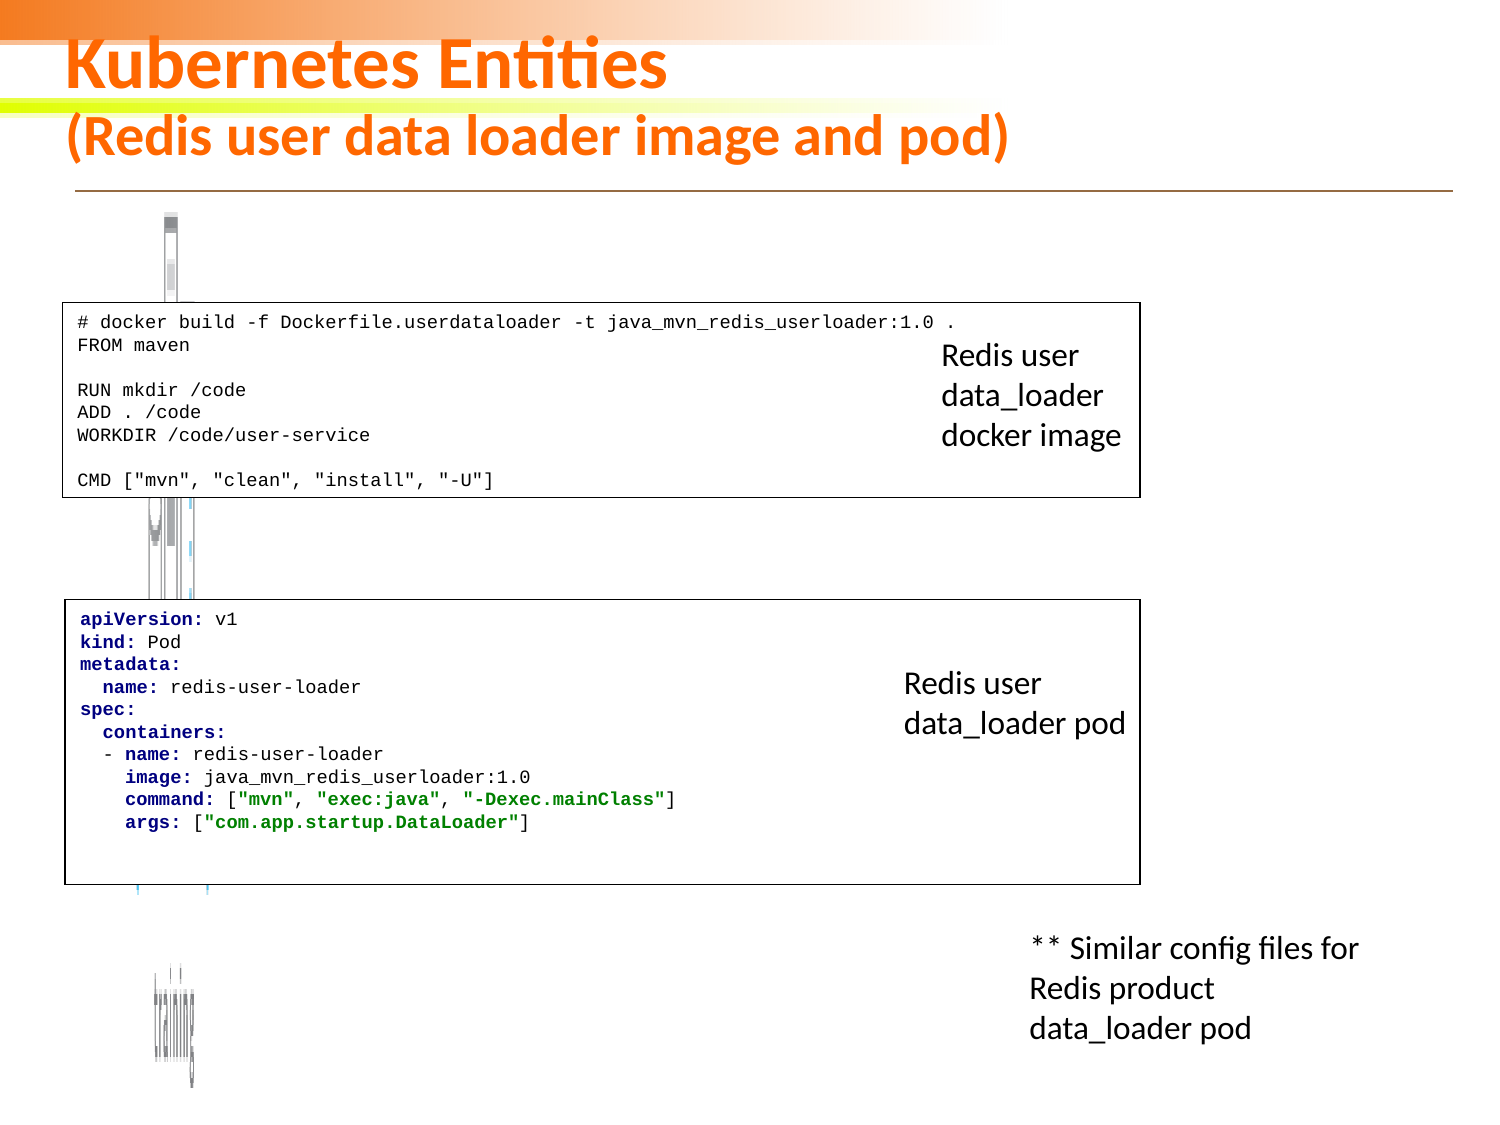

# Kubernetes Entities (Redis user data loader image and pod)
# docker build -f Dockerfile.userdataloader -t java_mvn_redis_userloader:1.0 . FROM maven RUN mkdir /code ADD . /code WORKDIR /code/user-service CMD ["mvn", "clean", "install", "-U"]
Redis user
data_loader
docker image
apiVersion: v1
kind: Pod
metadata:
  name: redis-user-loader
spec:
  containers:
  - name: redis-user-loader
    image: java_mvn_redis_userloader:1.0
    command: ["mvn", "exec:java", "-Dexec.mainClass"]
    args: ["com.app.startup.DataLoader"]
Redis user
data_loader pod
** Similar config files for
Redis product
data_loader pod